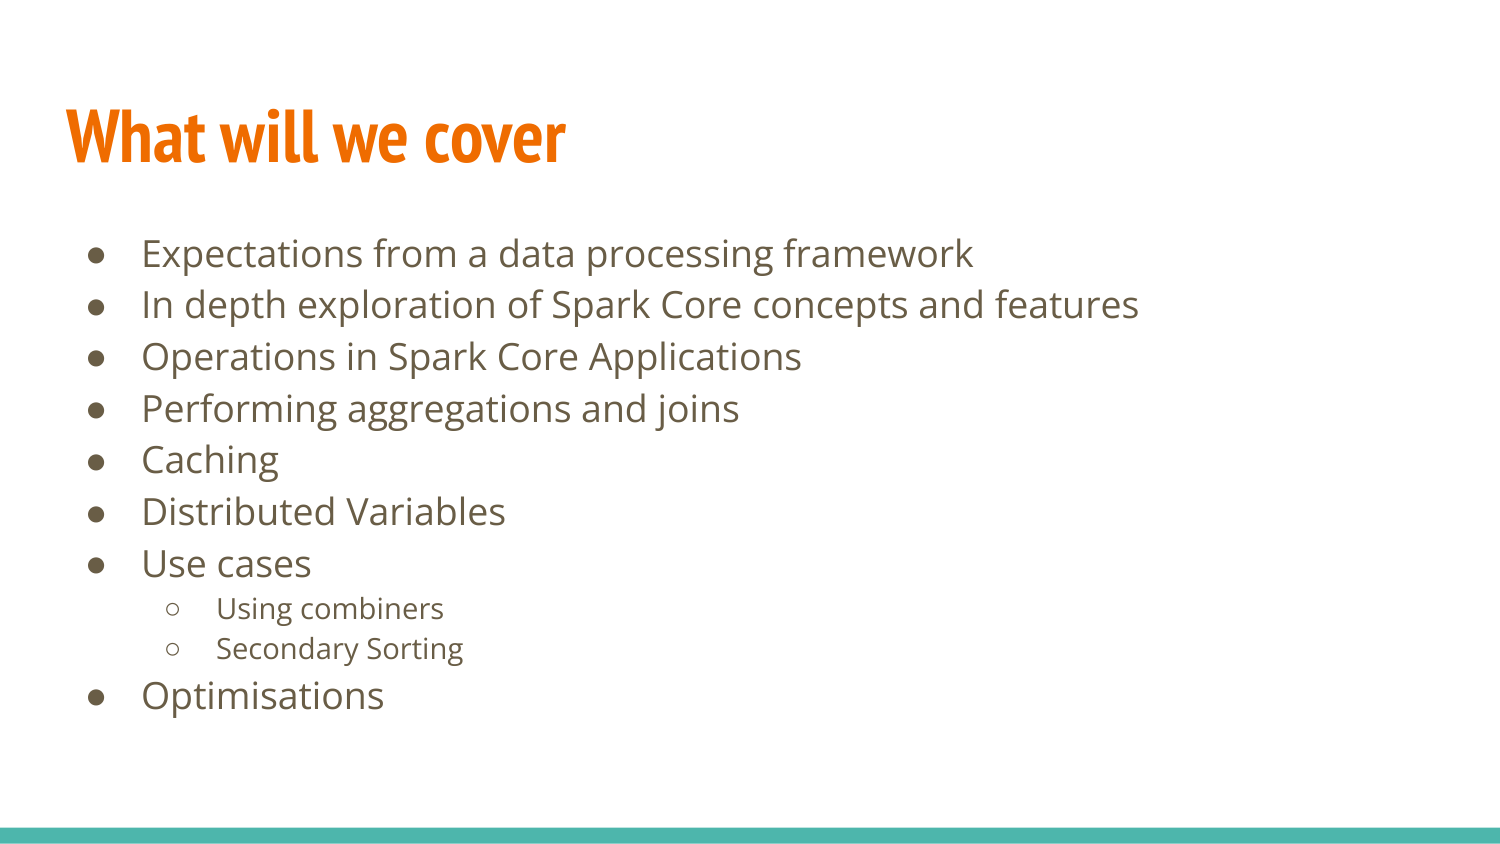

# What will we cover
Expectations from a data processing framework
In depth exploration of Spark Core concepts and features
Operations in Spark Core Applications
Performing aggregations and joins
Caching
Distributed Variables
Use cases
Using combiners
Secondary Sorting
Optimisations